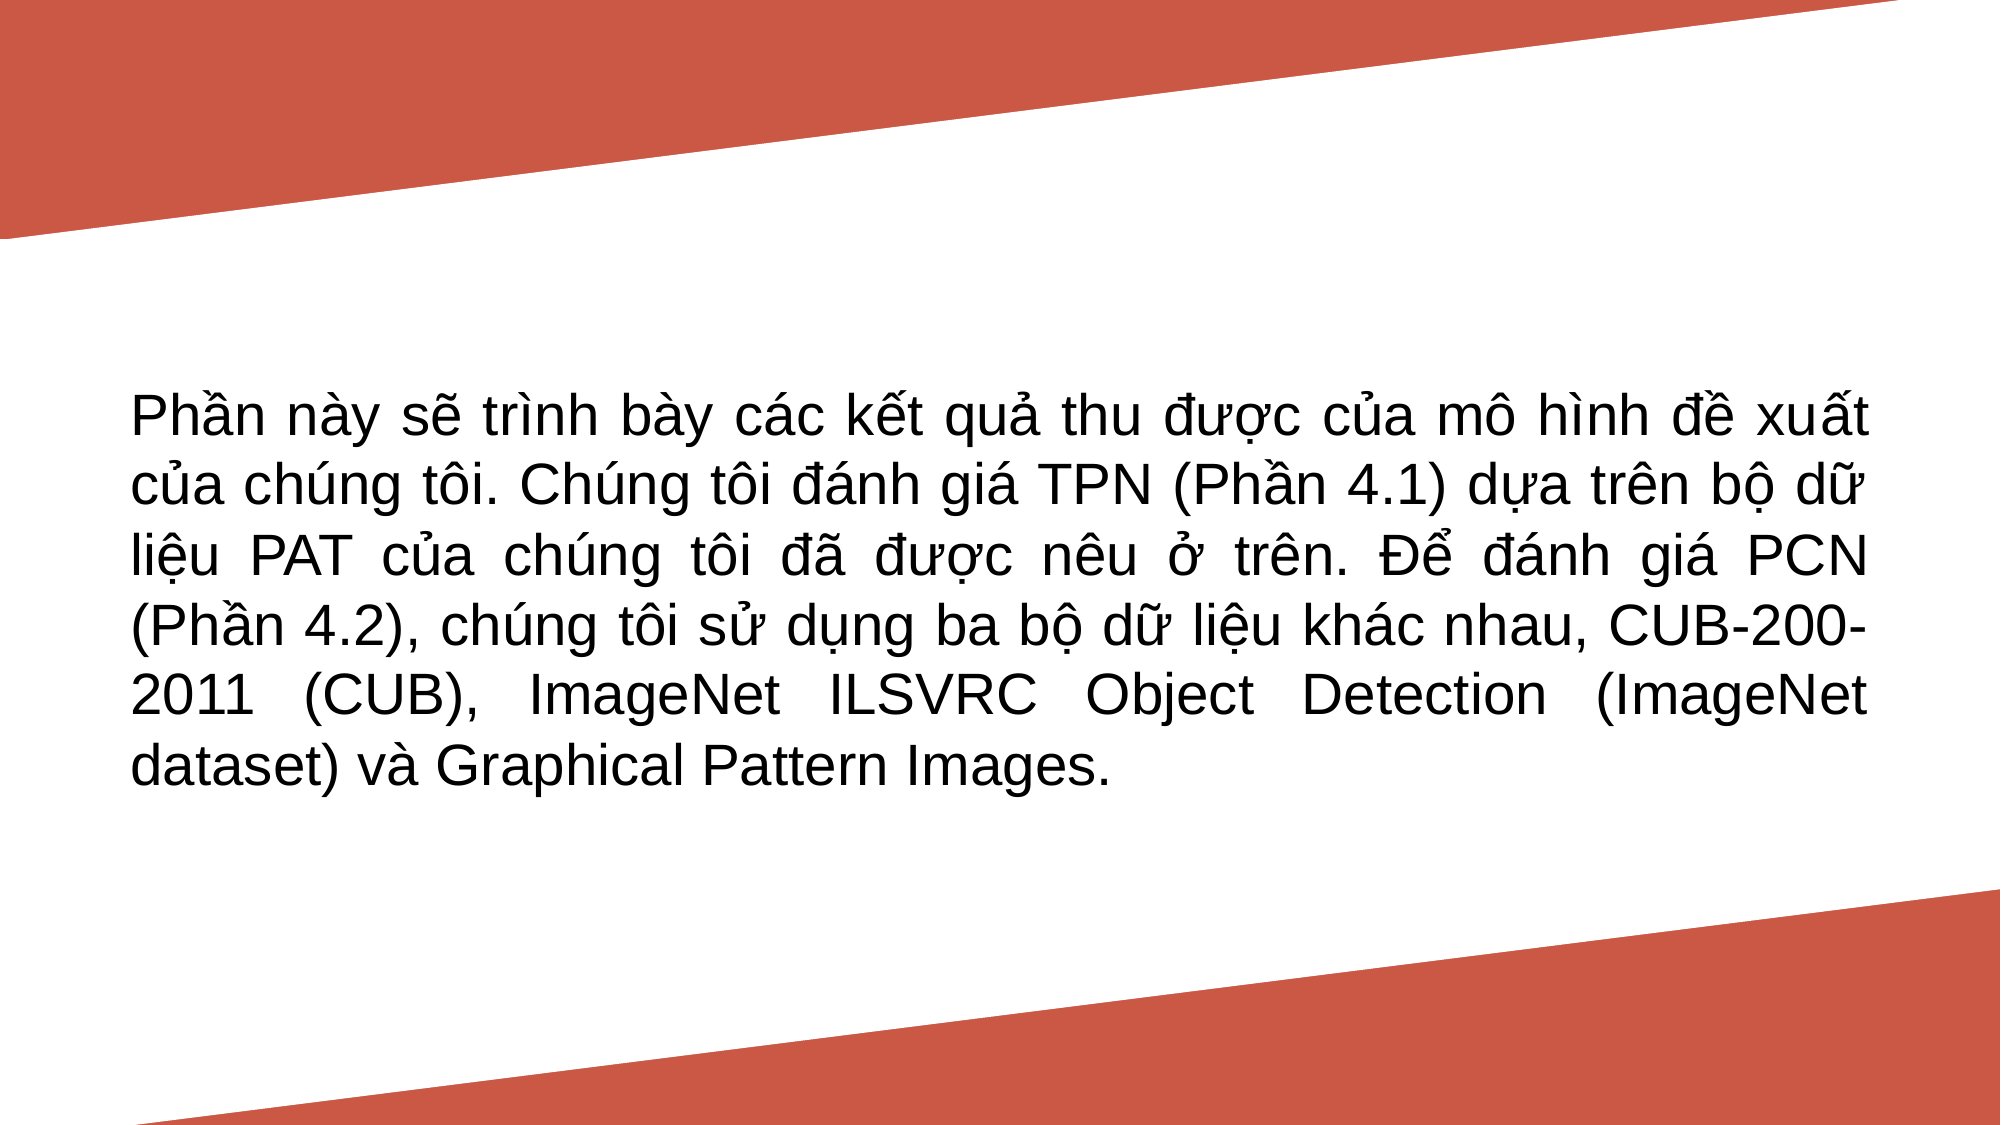

NỘI DUNG 4

Phần này sẽ trình bày các kết quả thu được của mô hình đề xuất của chúng tôi. Chúng tôi đánh giá TPN (Phần 4.1) dựa trên bộ dữ liệu PAT của chúng tôi đã được nêu ở trên. Để đánh giá PCN (Phần 4.2), chúng tôi sử dụng ba bộ dữ liệu khác nhau, CUB-200-2011 (CUB), ImageNet ILSVRC Object Detection (ImageNet dataset) và Graphical Pattern Images.

NỘI DUNG 4